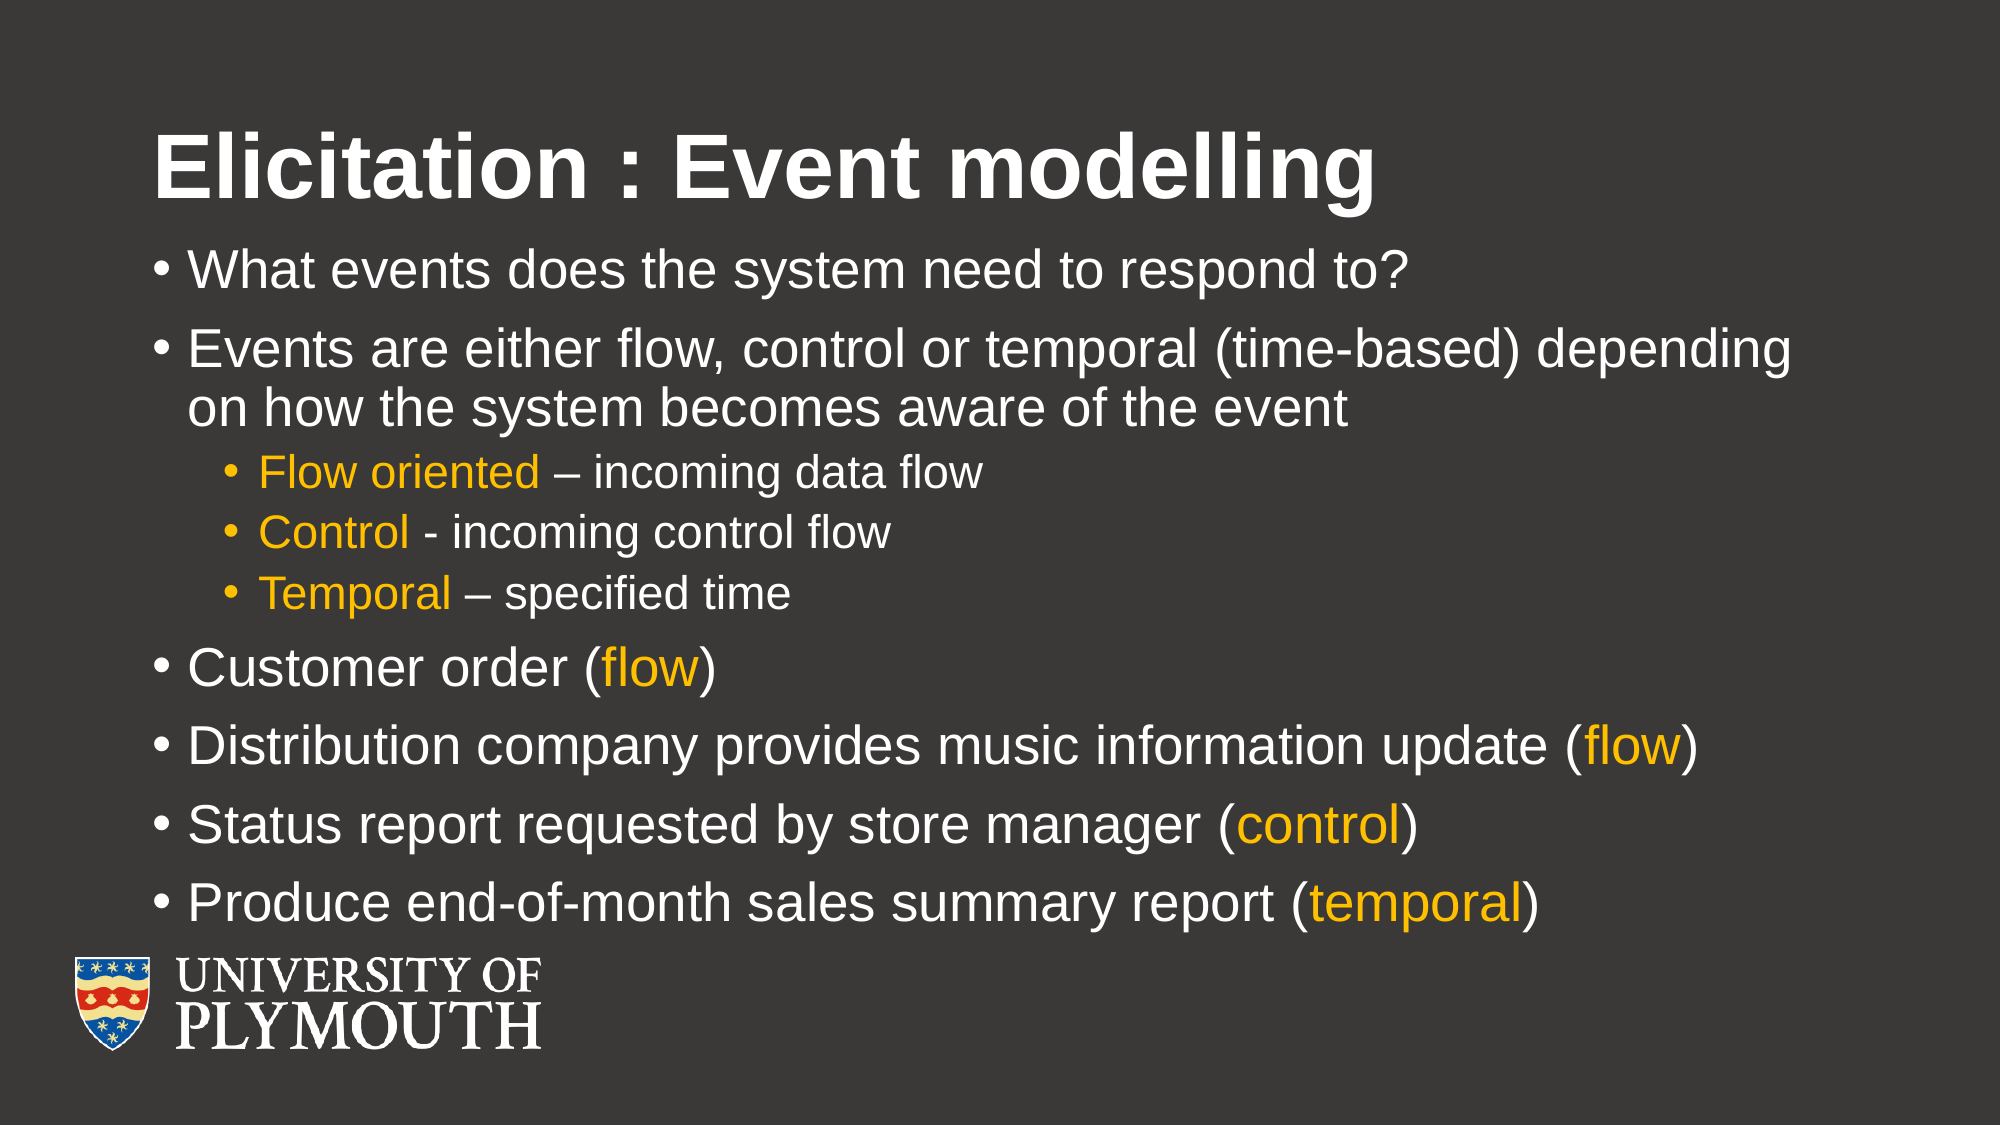

# Elicitation : Event modelling
What events does the system need to respond to?
Events are either flow, control or temporal (time-based) depending on how the system becomes aware of the event
Flow oriented – incoming data flow
Control - incoming control flow
Temporal – specified time
Customer order (flow)
Distribution company provides music information update (flow)
Status report requested by store manager (control)
Produce end-of-month sales summary report (temporal)